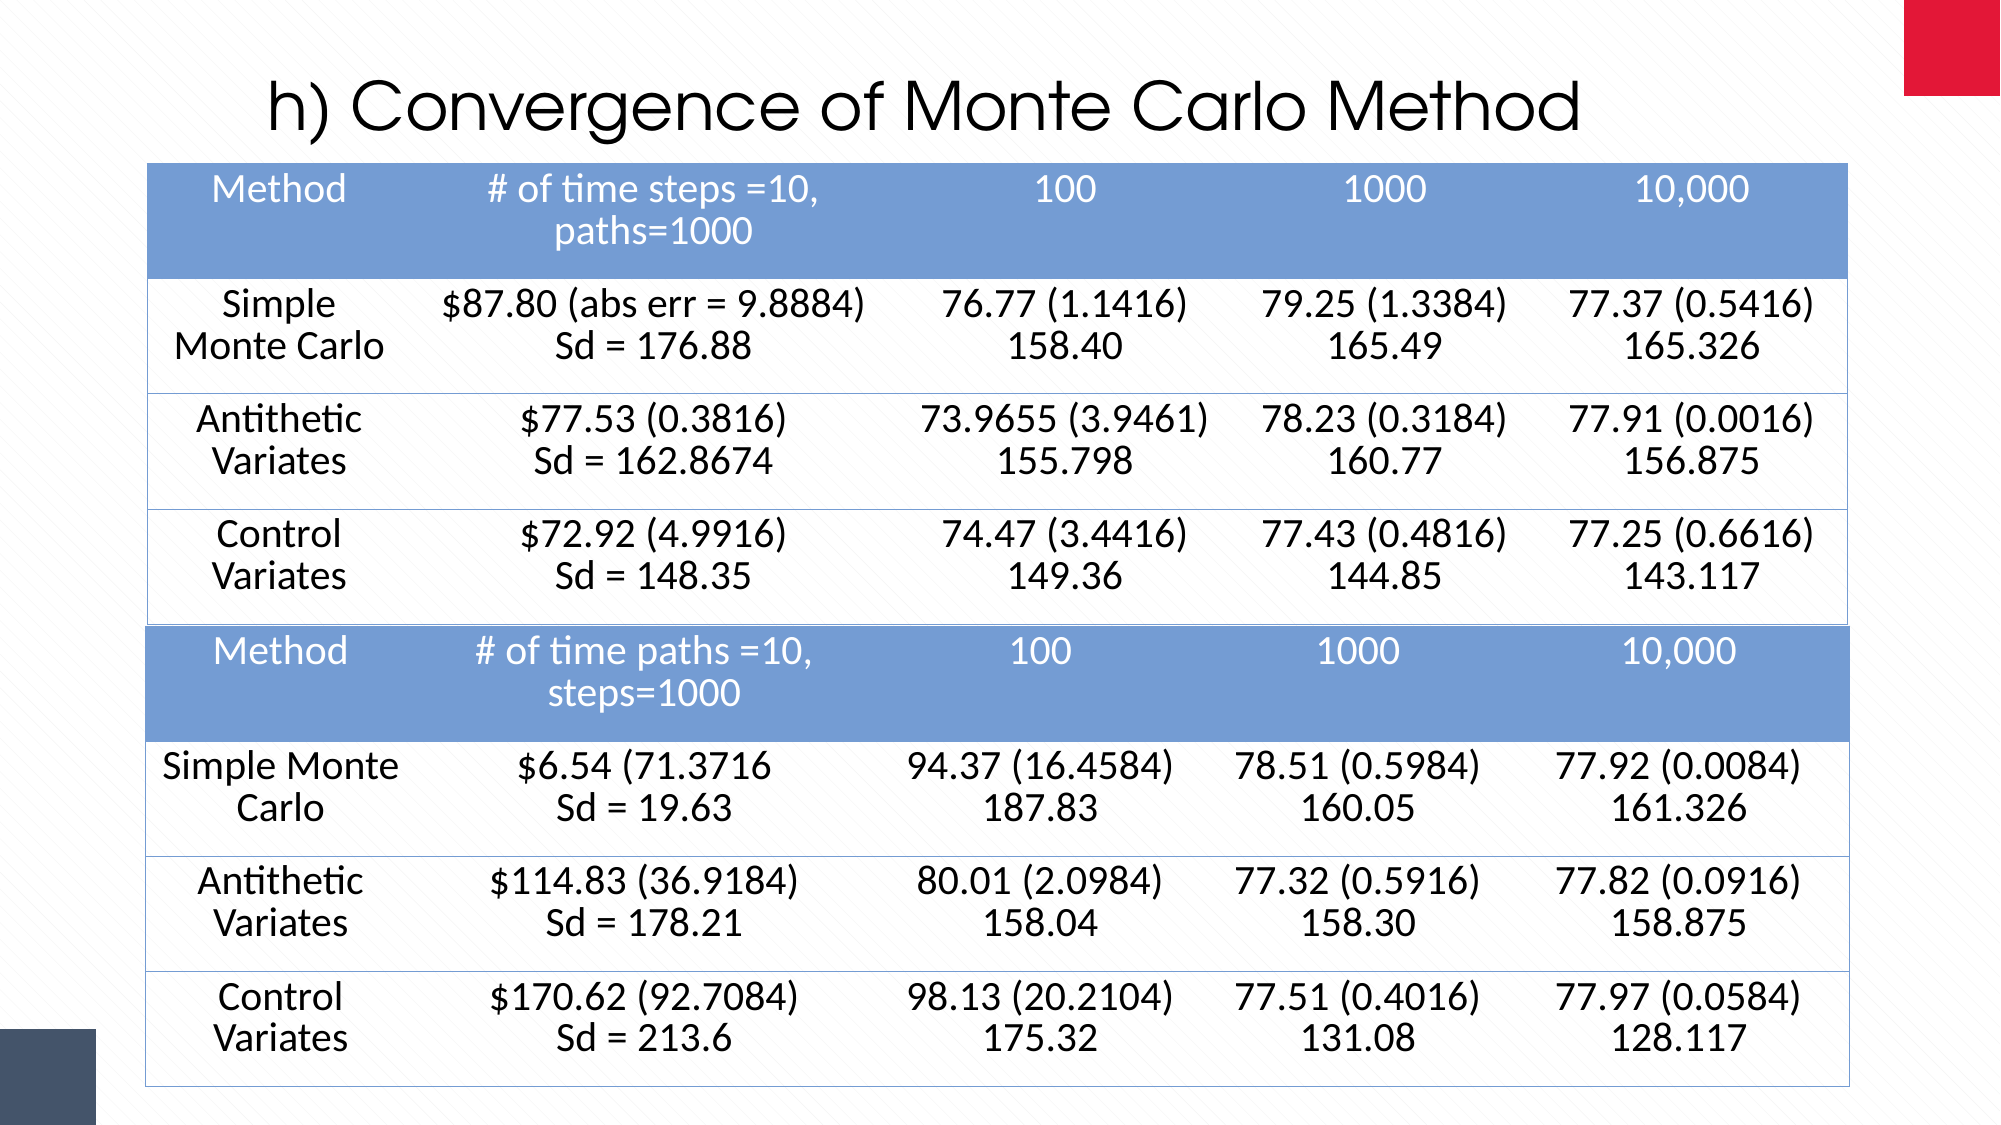

h) Convergence of Monte Carlo Method
| Method | # of time steps =10, paths=1000 | 100 | 1000 | 10,000 |
| --- | --- | --- | --- | --- |
| Simple Monte Carlo | $87.80 (abs err = 9.8884) Sd = 176.88 | 76.77 (1.1416) 158.40 | 79.25 (1.3384) 165.49 | 77.37 (0.5416) 165.326 |
| Antithetic Variates | $77.53 (0.3816) Sd = 162.8674 | 73.9655 (3.9461) 155.798 | 78.23 (0.3184) 160.77 | 77.91 (0.0016) 156.875 |
| Control Variates | $72.92 (4.9916) Sd = 148.35 | 74.47 (3.4416) 149.36 | 77.43 (0.4816) 144.85 | 77.25 (0.6616) 143.117 |
| Method | # of time paths =10, steps=1000 | 100 | 1000 | 10,000 |
| --- | --- | --- | --- | --- |
| Simple Monte Carlo | $6.54 (71.3716 Sd = 19.63 | 94.37 (16.4584) 187.83 | 78.51 (0.5984) 160.05 | 77.92 (0.0084) 161.326 |
| Antithetic Variates | $114.83 (36.9184) Sd = 178.21 | 80.01 (2.0984) 158.04 | 77.32 (0.5916) 158.30 | 77.82 (0.0916) 158.875 |
| Control Variates | $170.62 (92.7084) Sd = 213.6 | 98.13 (20.2104) 175.32 | 77.51 (0.4016) 131.08 | 77.97 (0.0584) 128.117 |